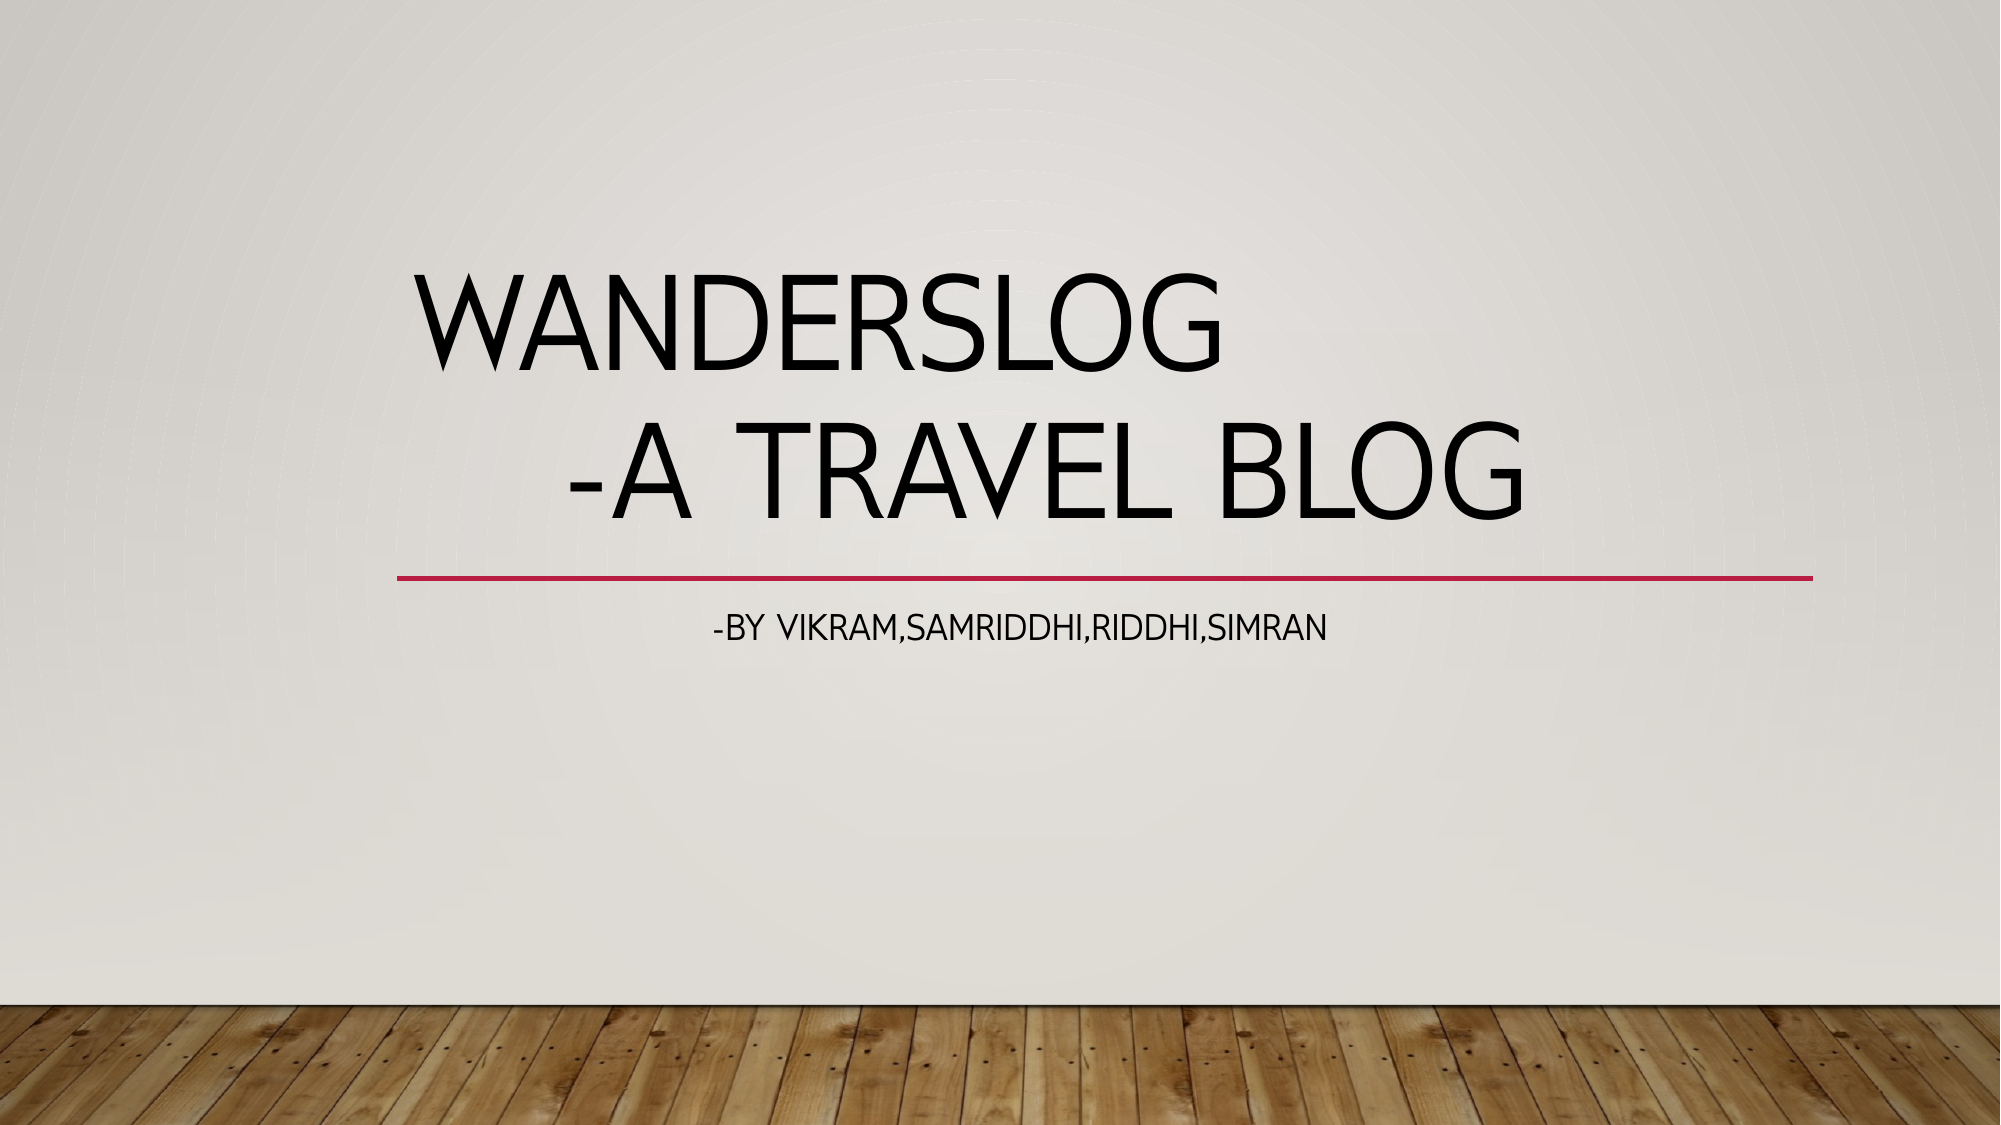

# Wanderslog -a TRAVEL BLOG
		-BY VIKRAM,SAMRIDDHI,RIDDHI,SIMRAN